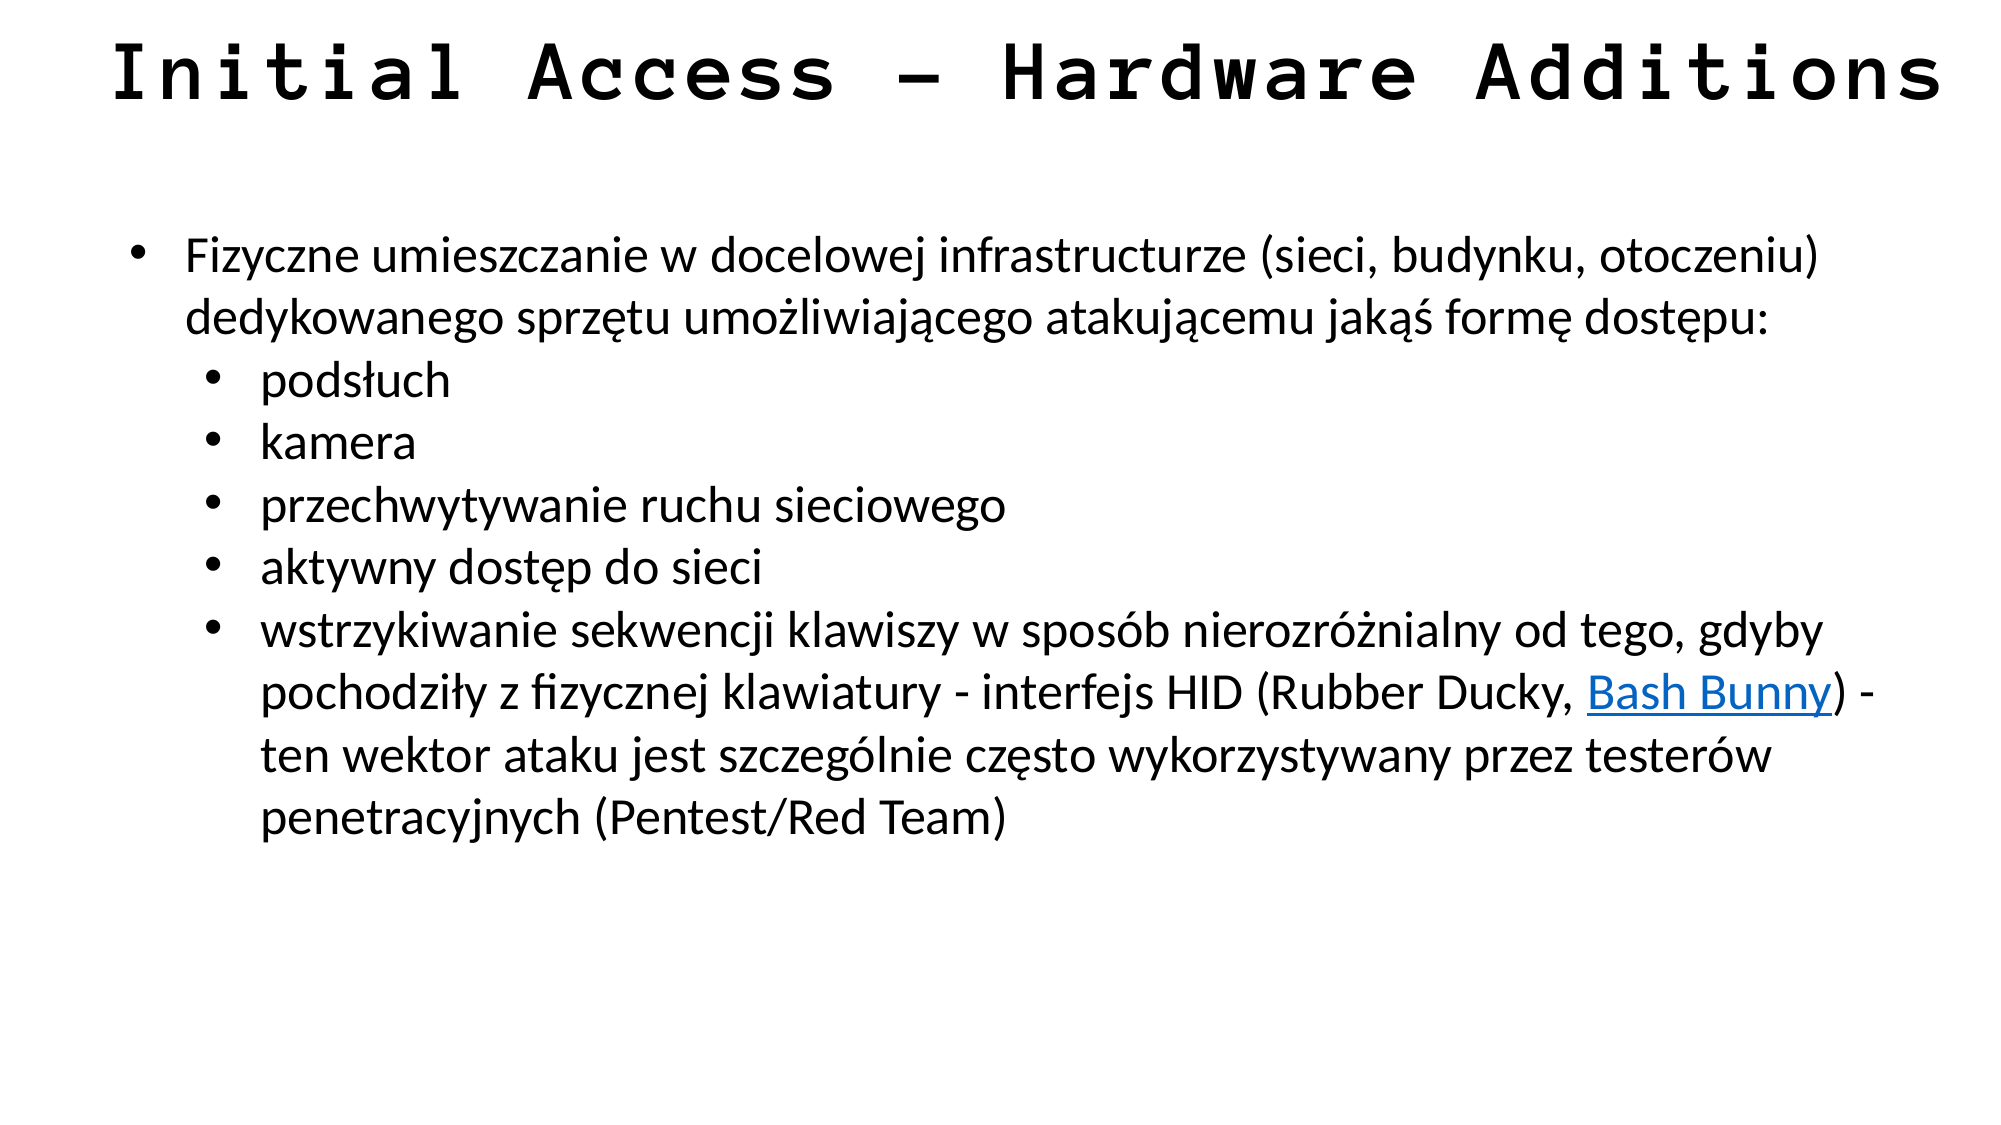

Initial Access - Hardware Additions
Fizyczne umieszczanie w docelowej infrastructurze (sieci, budynku, otoczeniu) dedykowanego sprzętu umożliwiającego atakującemu jakąś formę dostępu:
podsłuch
kamera
przechwytywanie ruchu sieciowego
aktywny dostęp do sieci
wstrzykiwanie sekwencji klawiszy w sposób nierozróżnialny od tego, gdyby pochodziły z fizycznej klawiatury - interfejs HID (Rubber Ducky, Bash Bunny) - ten wektor ataku jest szczególnie często wykorzystywany przez testerów penetracyjnych (Pentest/Red Team)